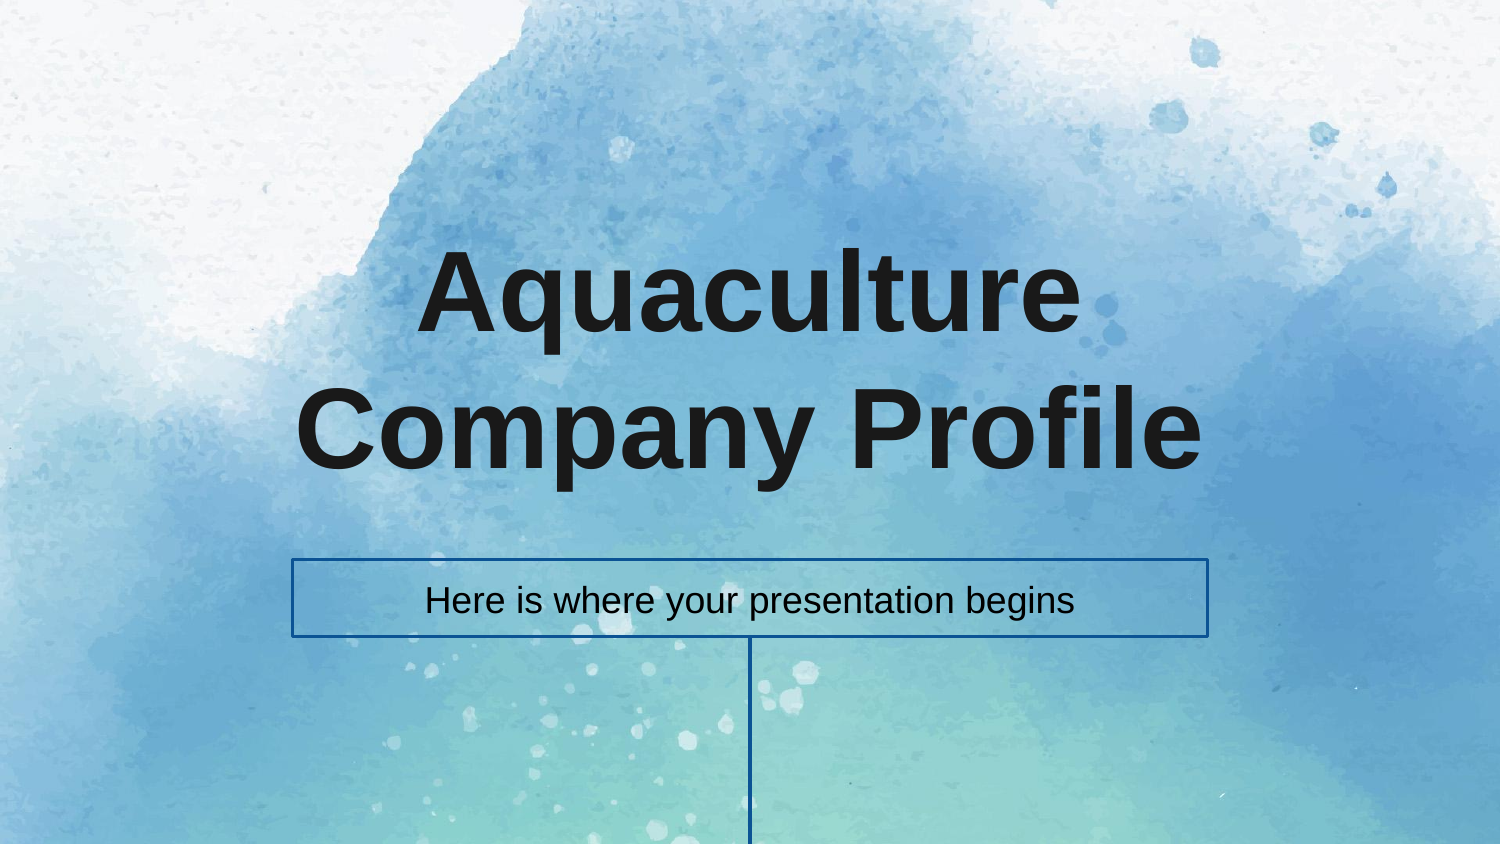

# Aquaculture Company Profile
Here is where your presentation begins